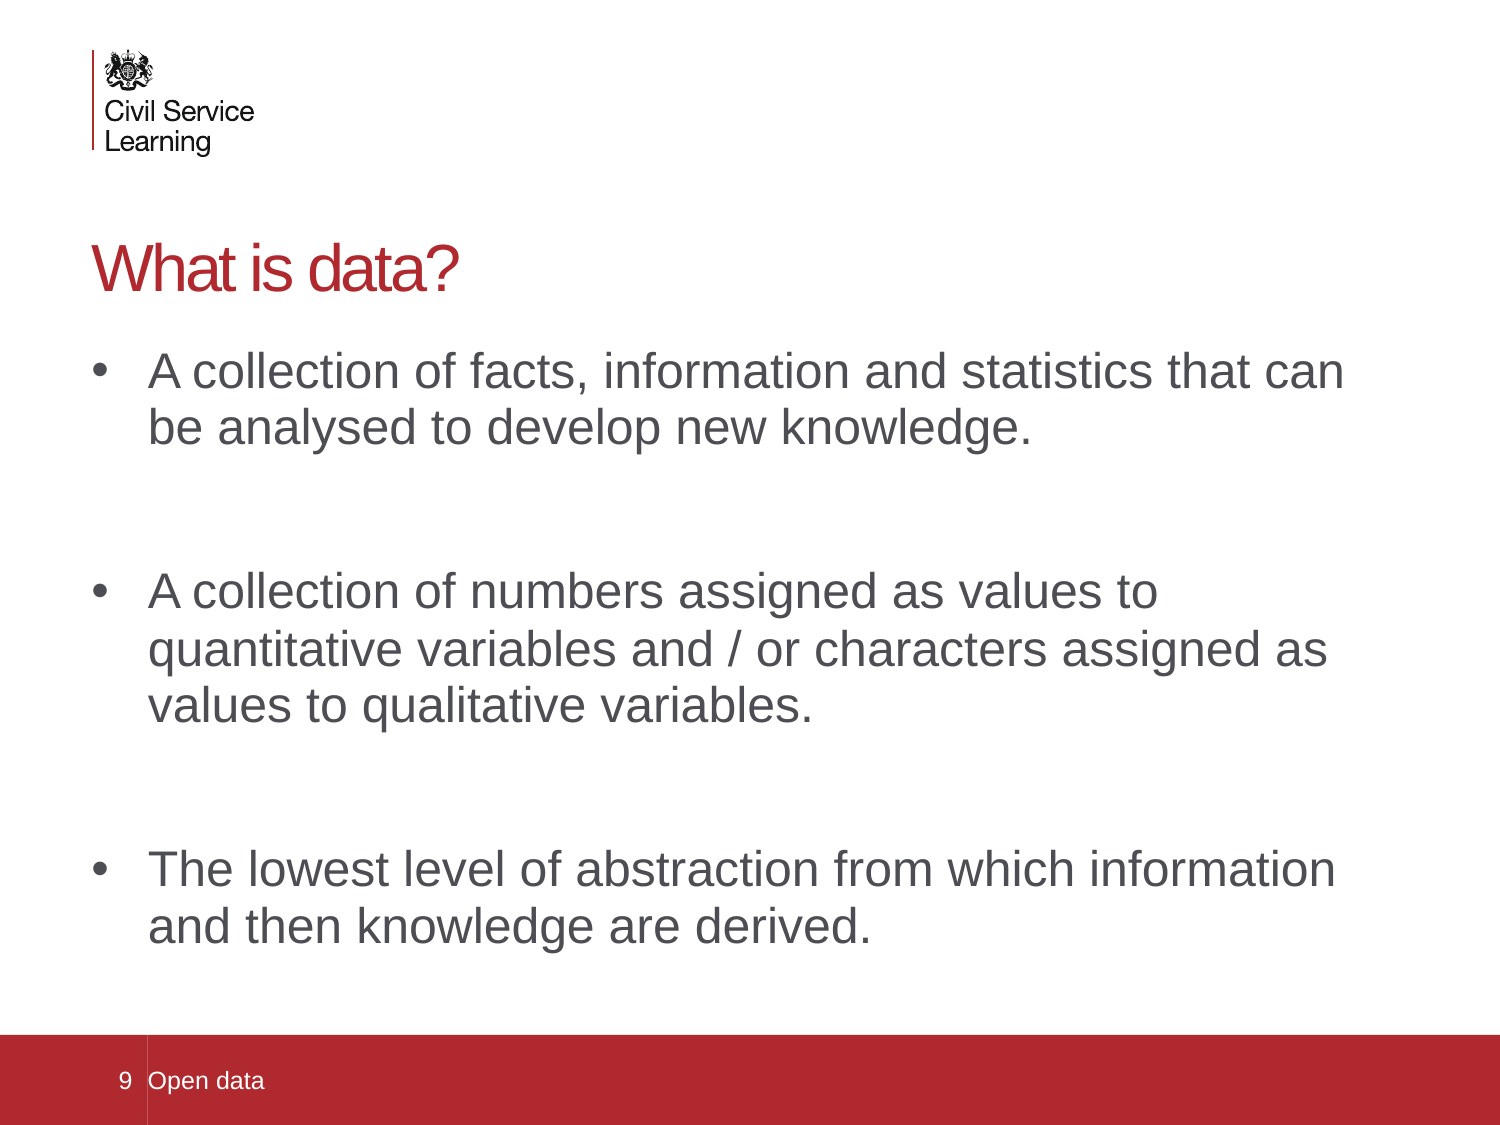

# What is data?
A collection of facts, information and statistics that can be analysed to develop new knowledge.

A collection of numbers assigned as values to quantitative variables and / or characters assigned as values to qualitative variables.

The lowest level of abstraction from which information and then knowledge are derived.
9
Open data